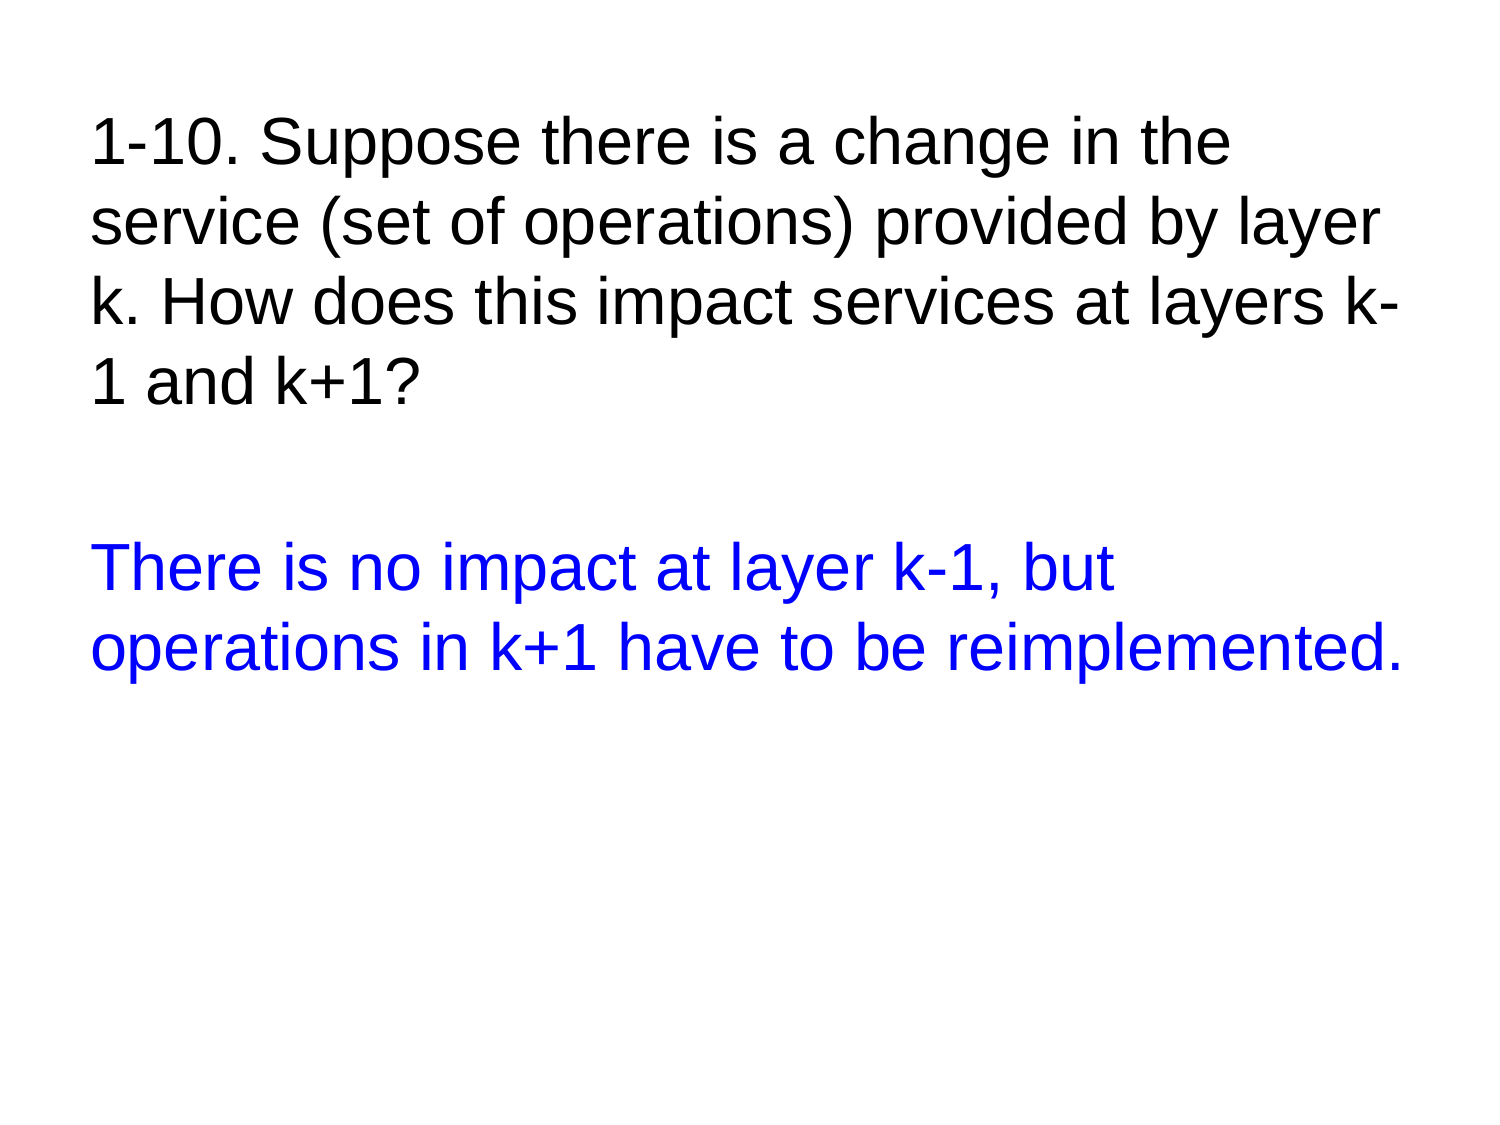

1-10. Suppose there is a change in the service (set of operations) provided by layer k. How does this impact services at layers k-1 and k+1?

There is no impact at layer k-1, but operations in k+1 have to be reimplemented.